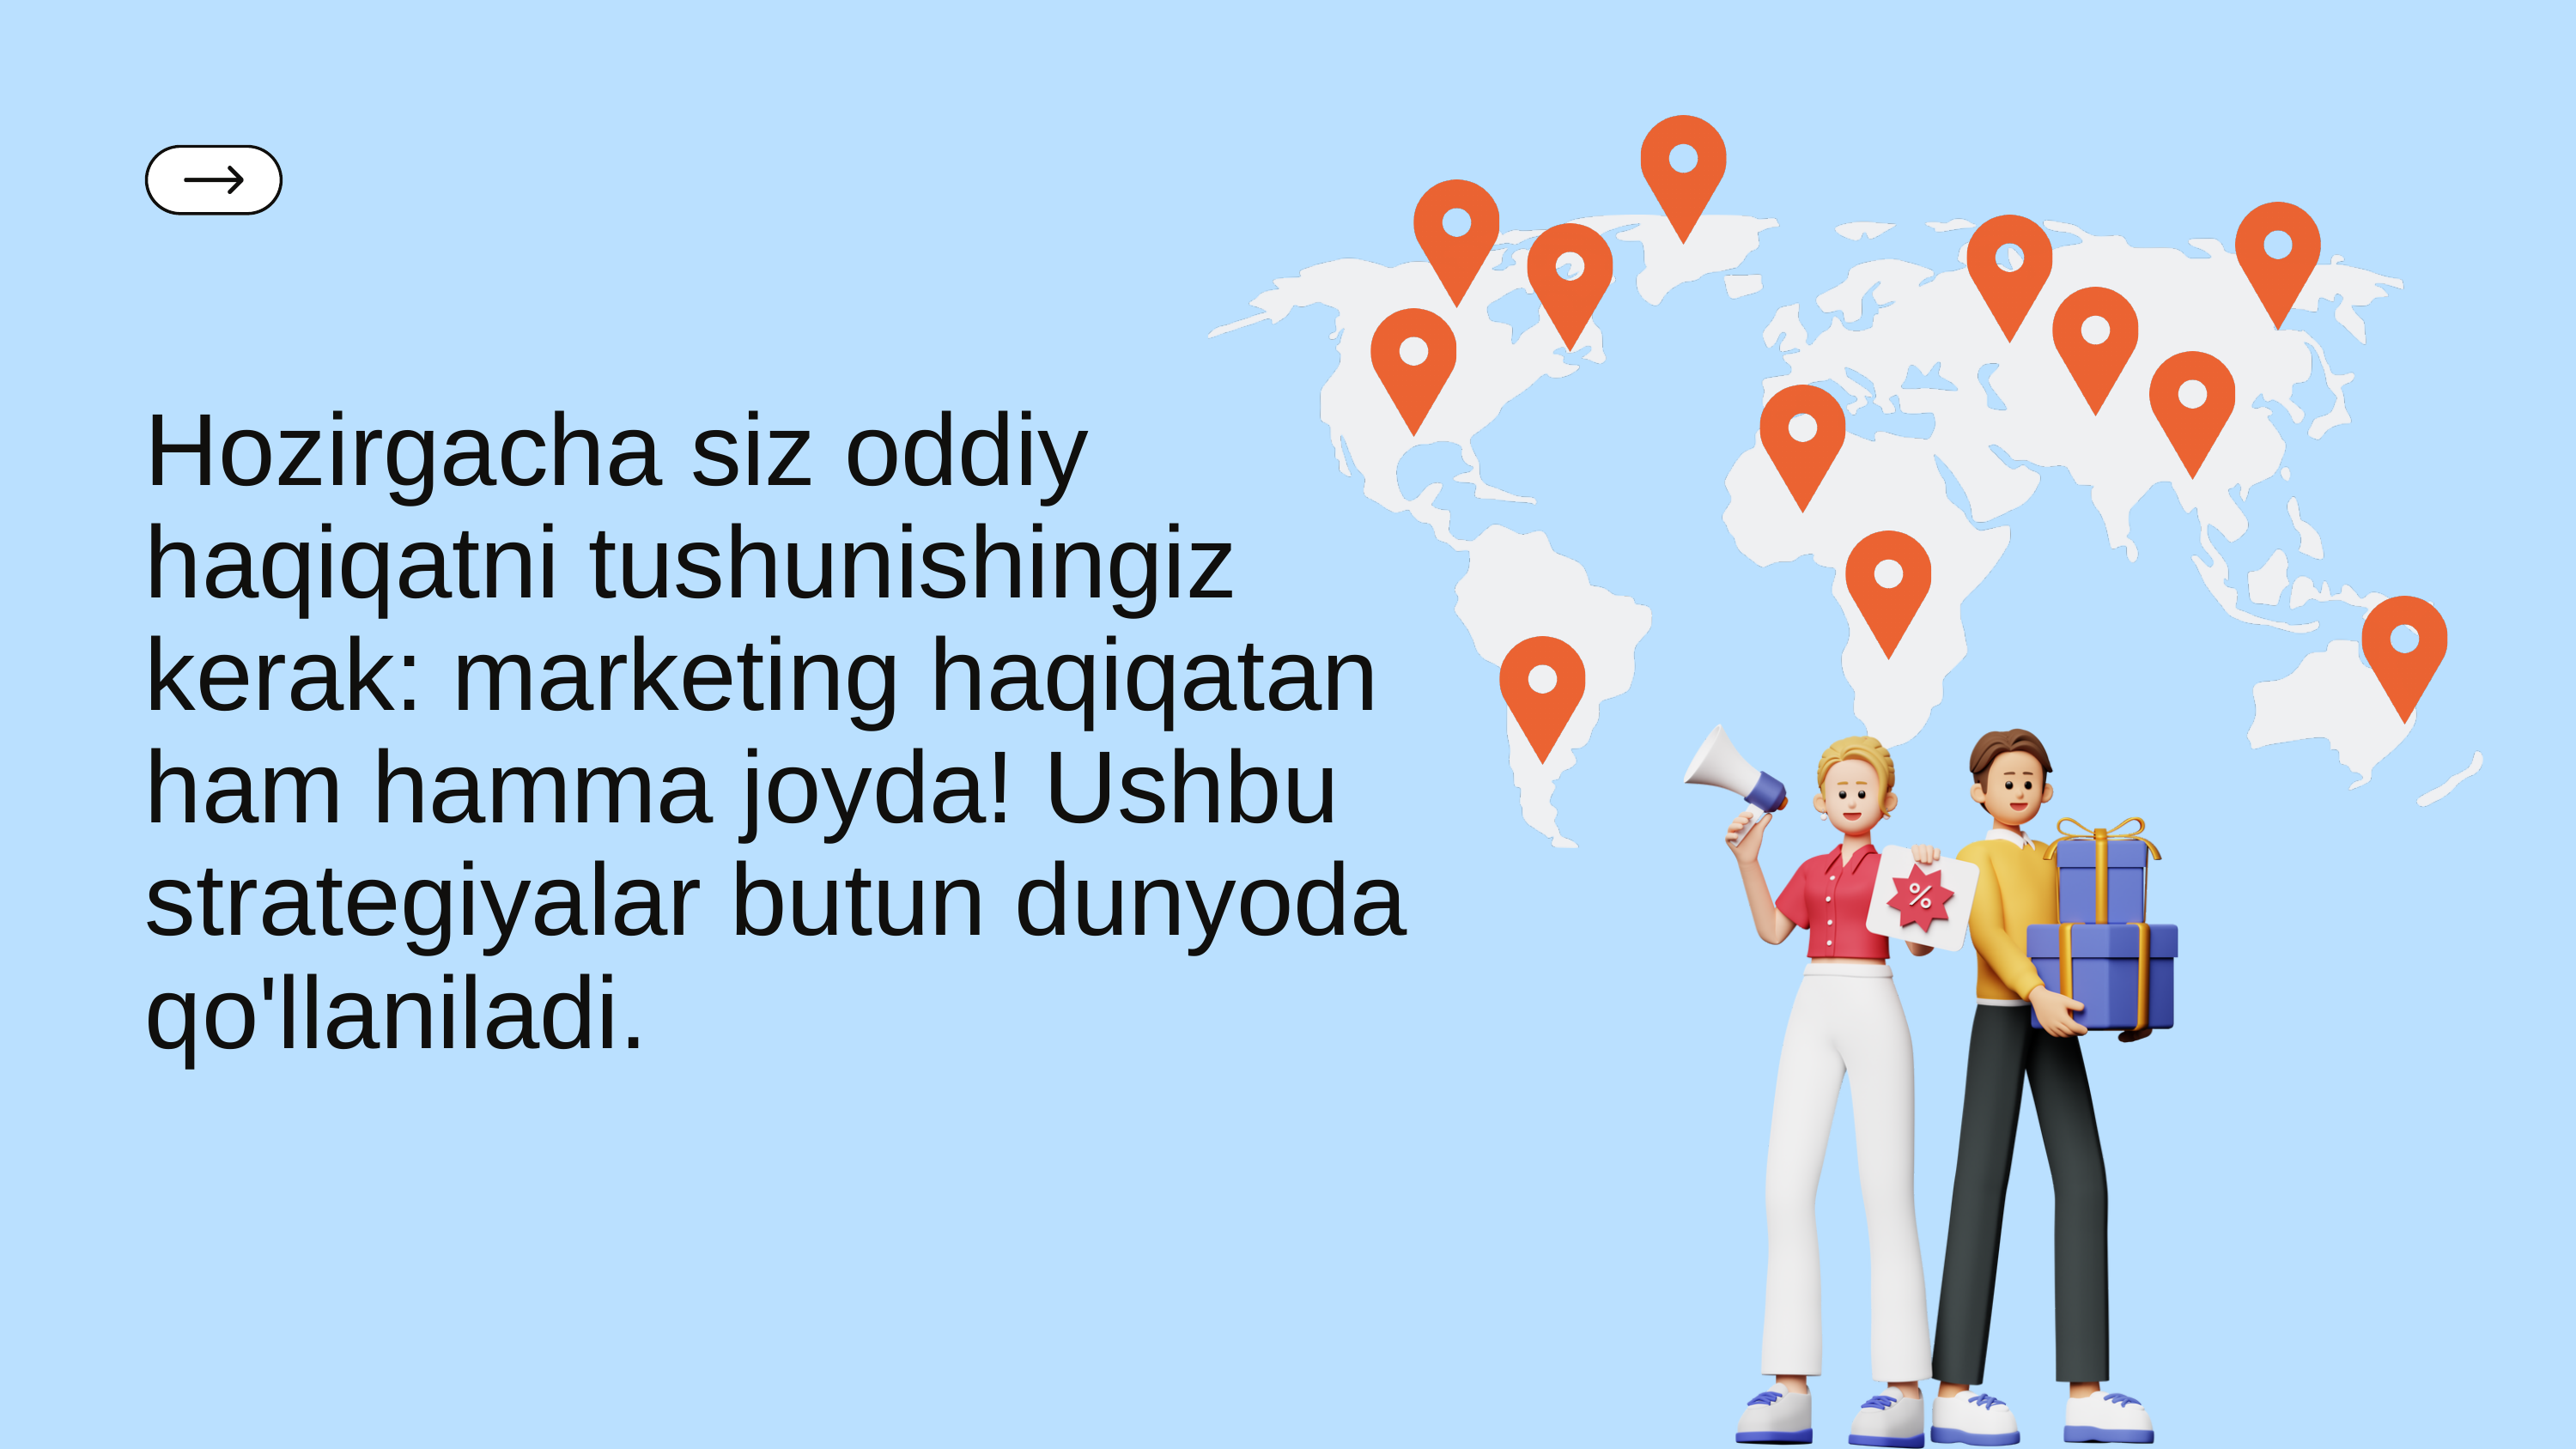

Hozirgacha siz oddiy haqiqatni tushunishingiz kerak: marketing haqiqatan ham hamma joyda! Ushbu strategiyalar butun dunyoda qo'llaniladi.